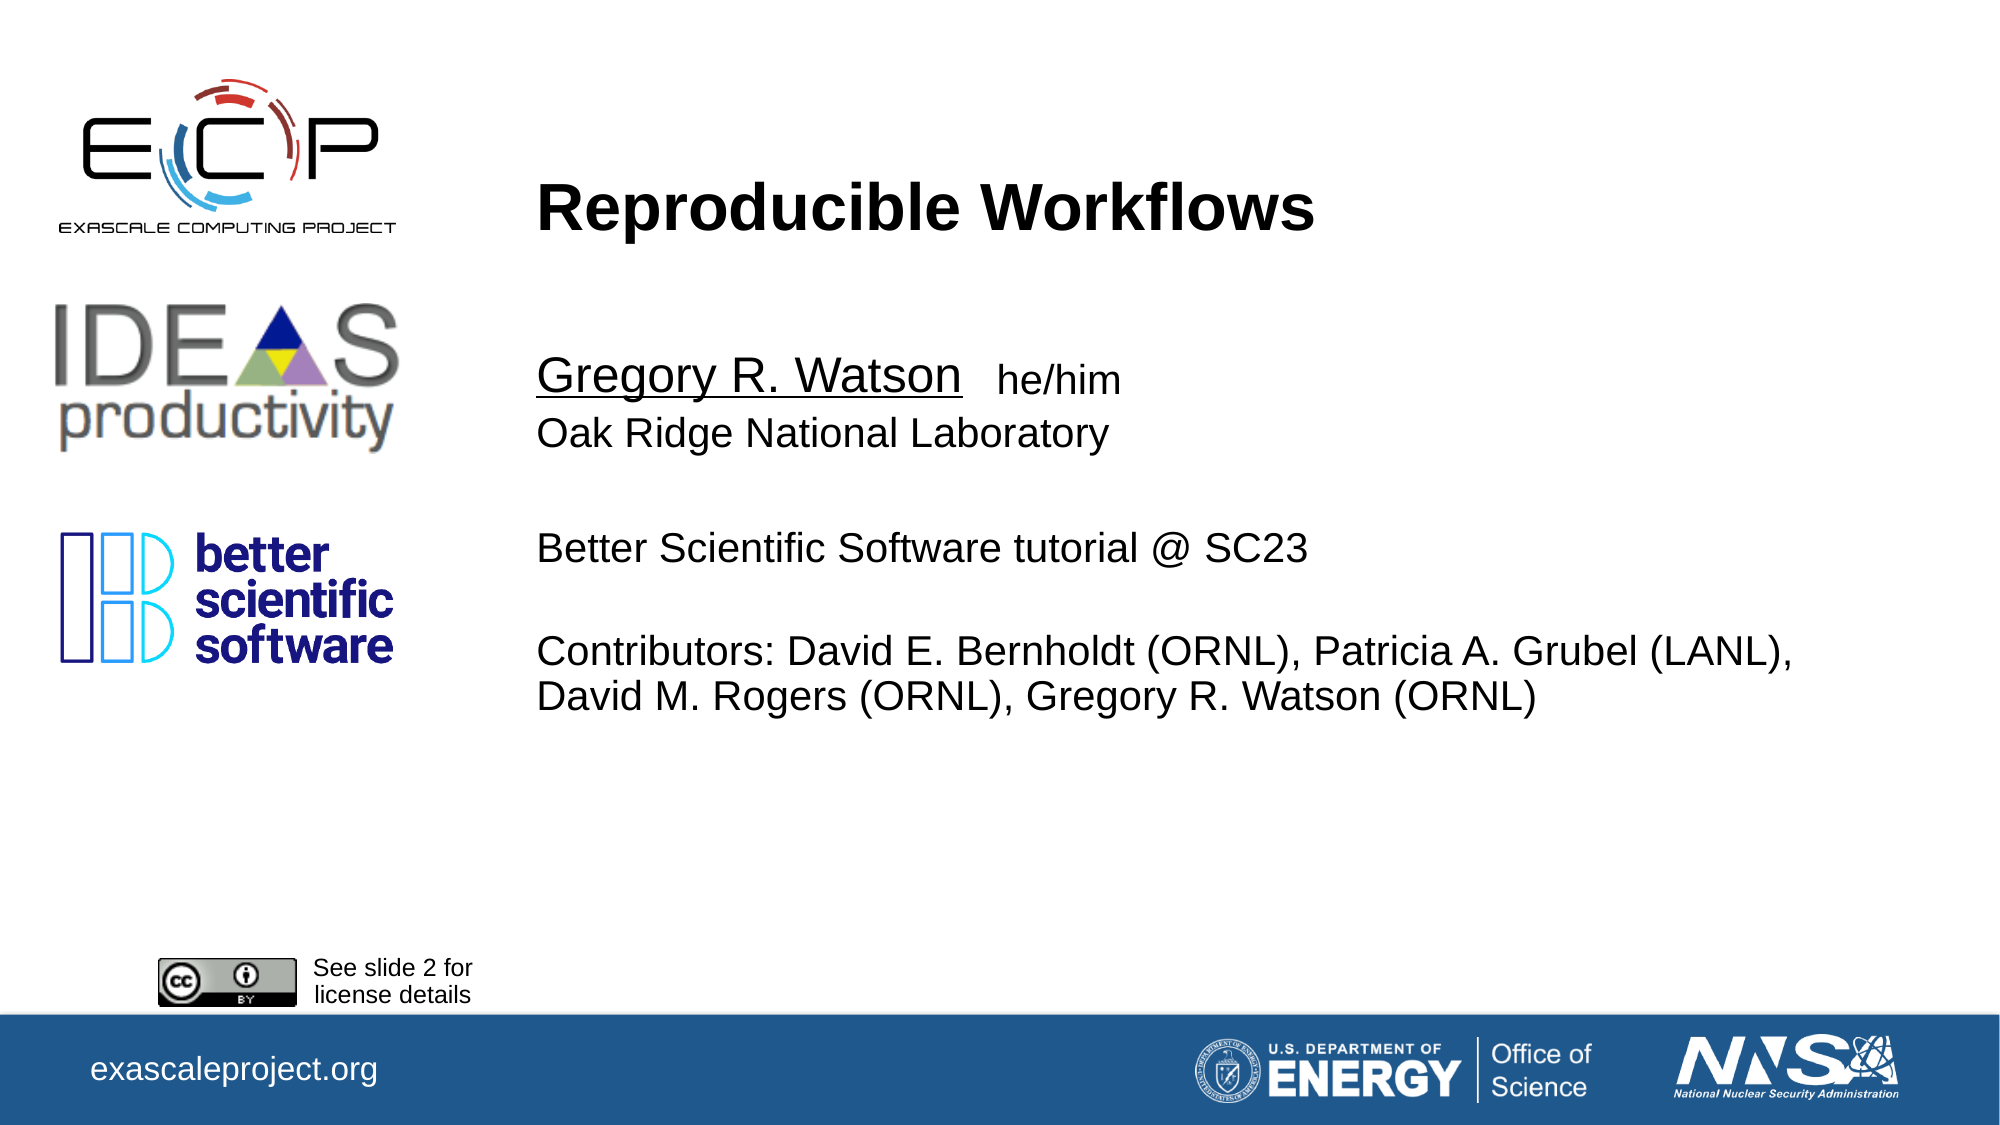

# Reproducible Workflows
Gregory R. Watson
he/him
Oak Ridge National Laboratory
Better Scientific Software tutorial @ SC23
Contributors: David E. Bernholdt (ORNL), Patricia A. Grubel (LANL), David M. Rogers (ORNL), Gregory R. Watson (ORNL)